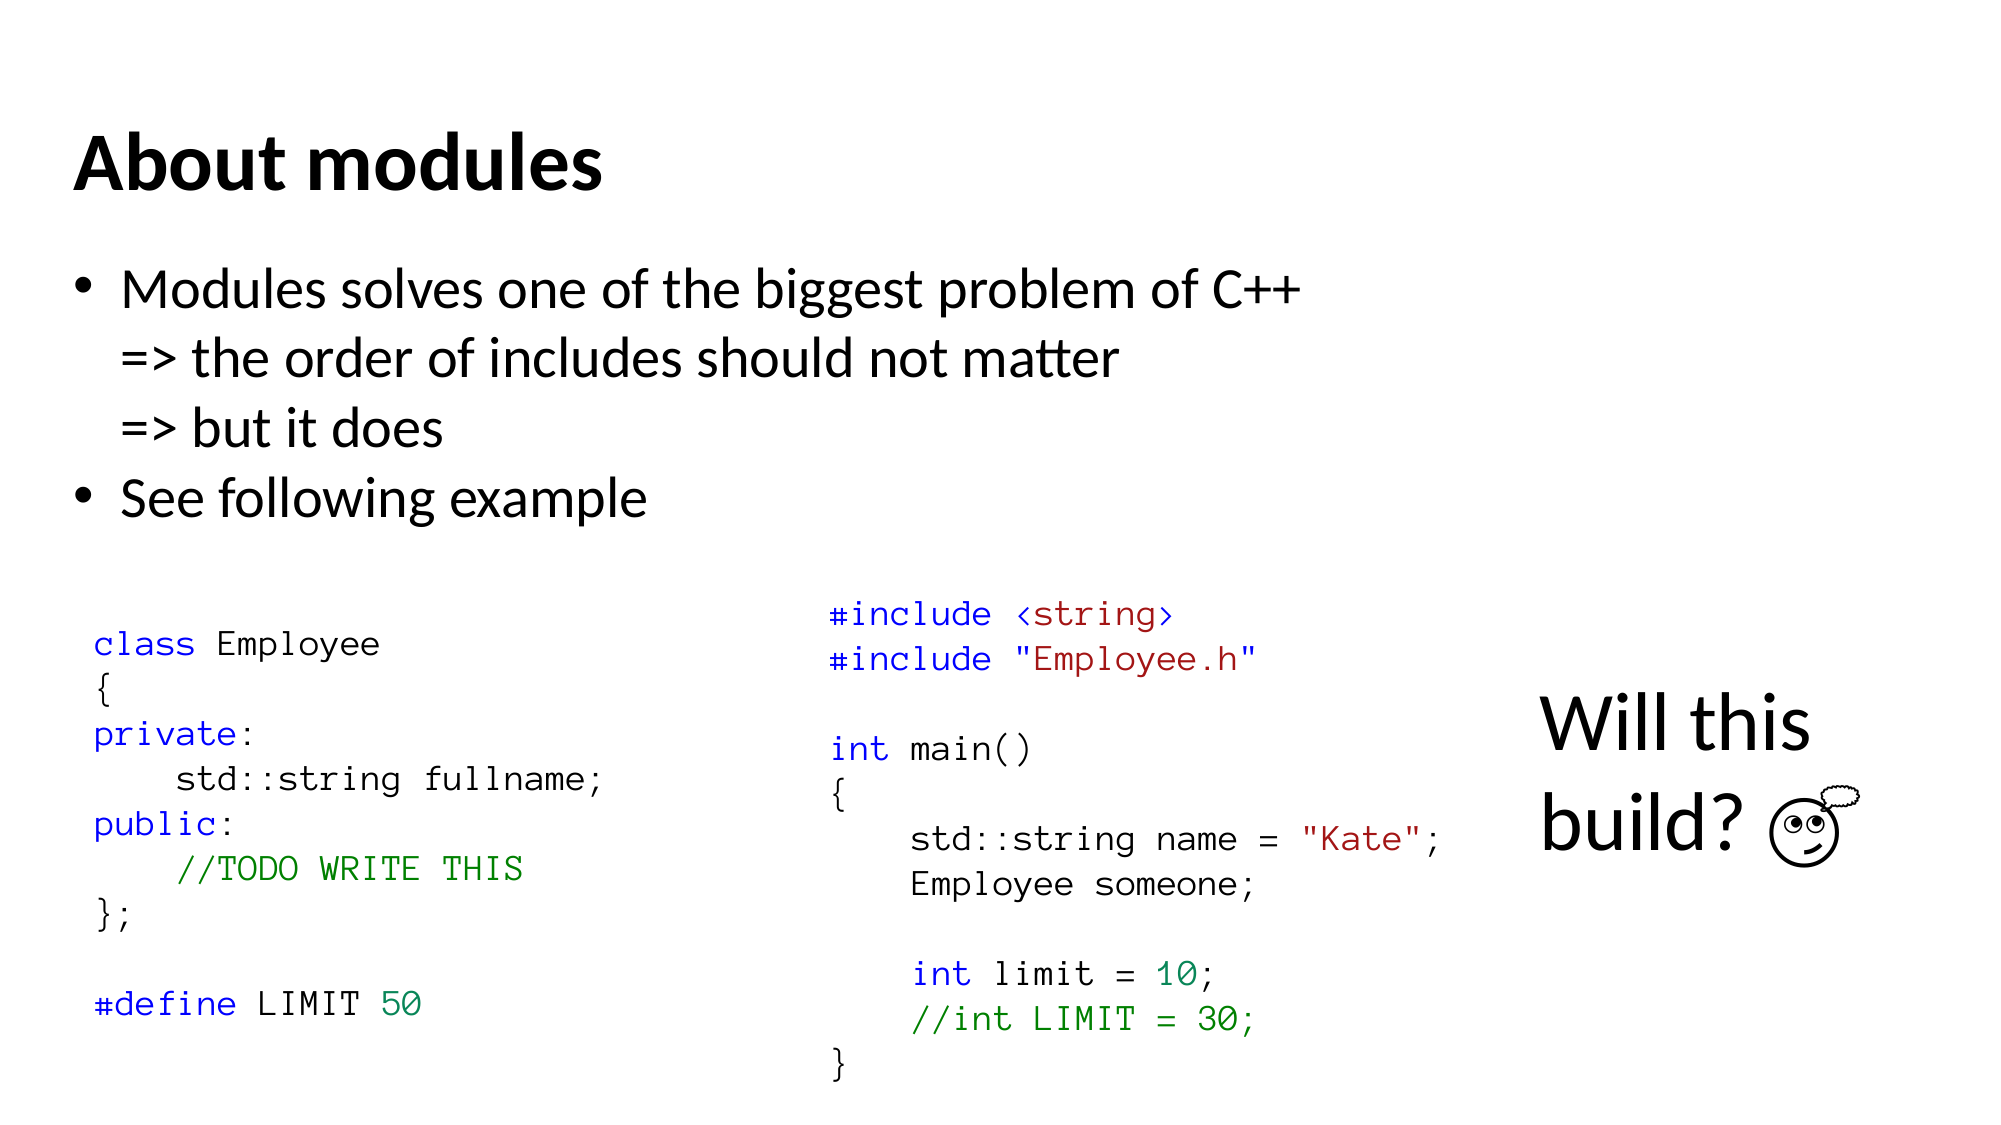

About modules
Modules solves one of the biggest problem of C++
=> the order of includes should not matter
=> but it does
See following example
#include <string>
#include "Employee.h"
int main()
{
    std::string name = "Kate";
    Employee someone;
    int limit = 10;
    //int LIMIT = 30;
}
class Employee
{
private:
    std::string fullname;
public:
    //TODO WRITE THIS
};
#define LIMIT 50
Will this build? 🤔